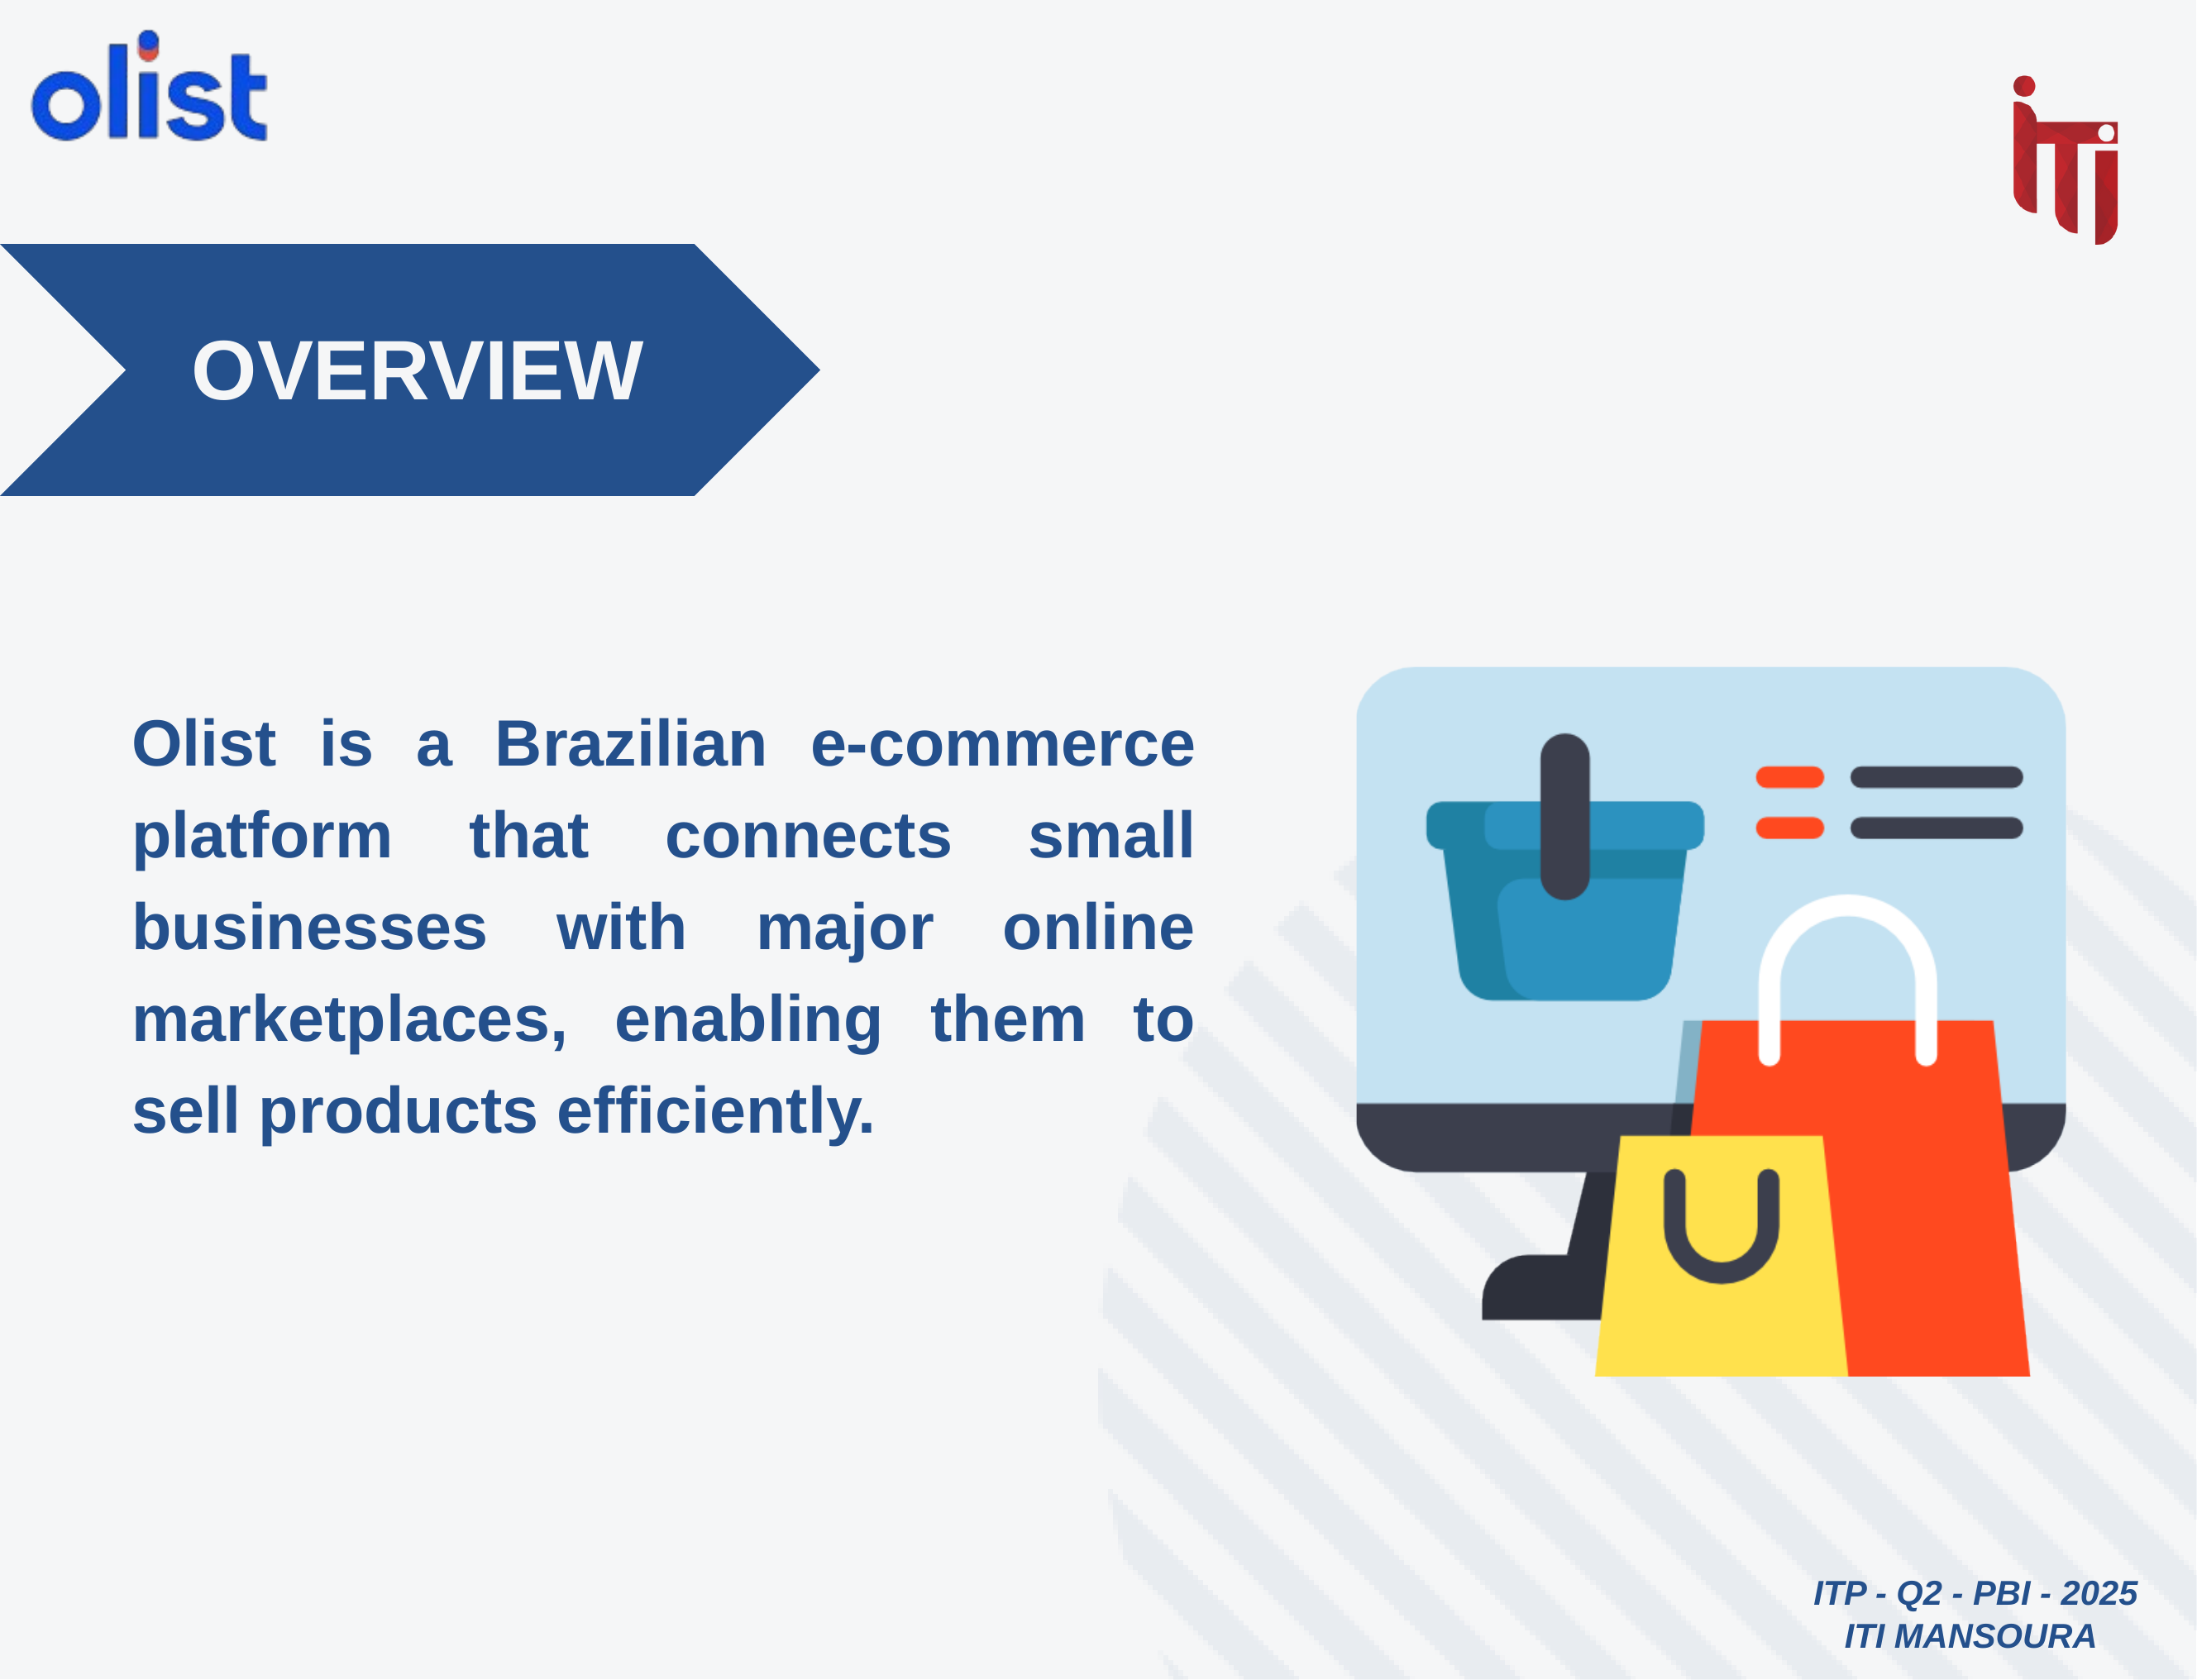

OVERVIEW

Olist is a Brazilian e-commerce platform that connects small businesses with major online marketplaces, enabling them to sell products efficiently.

 ITP - Q2 - PBI - 2025
ITI MANSOURA